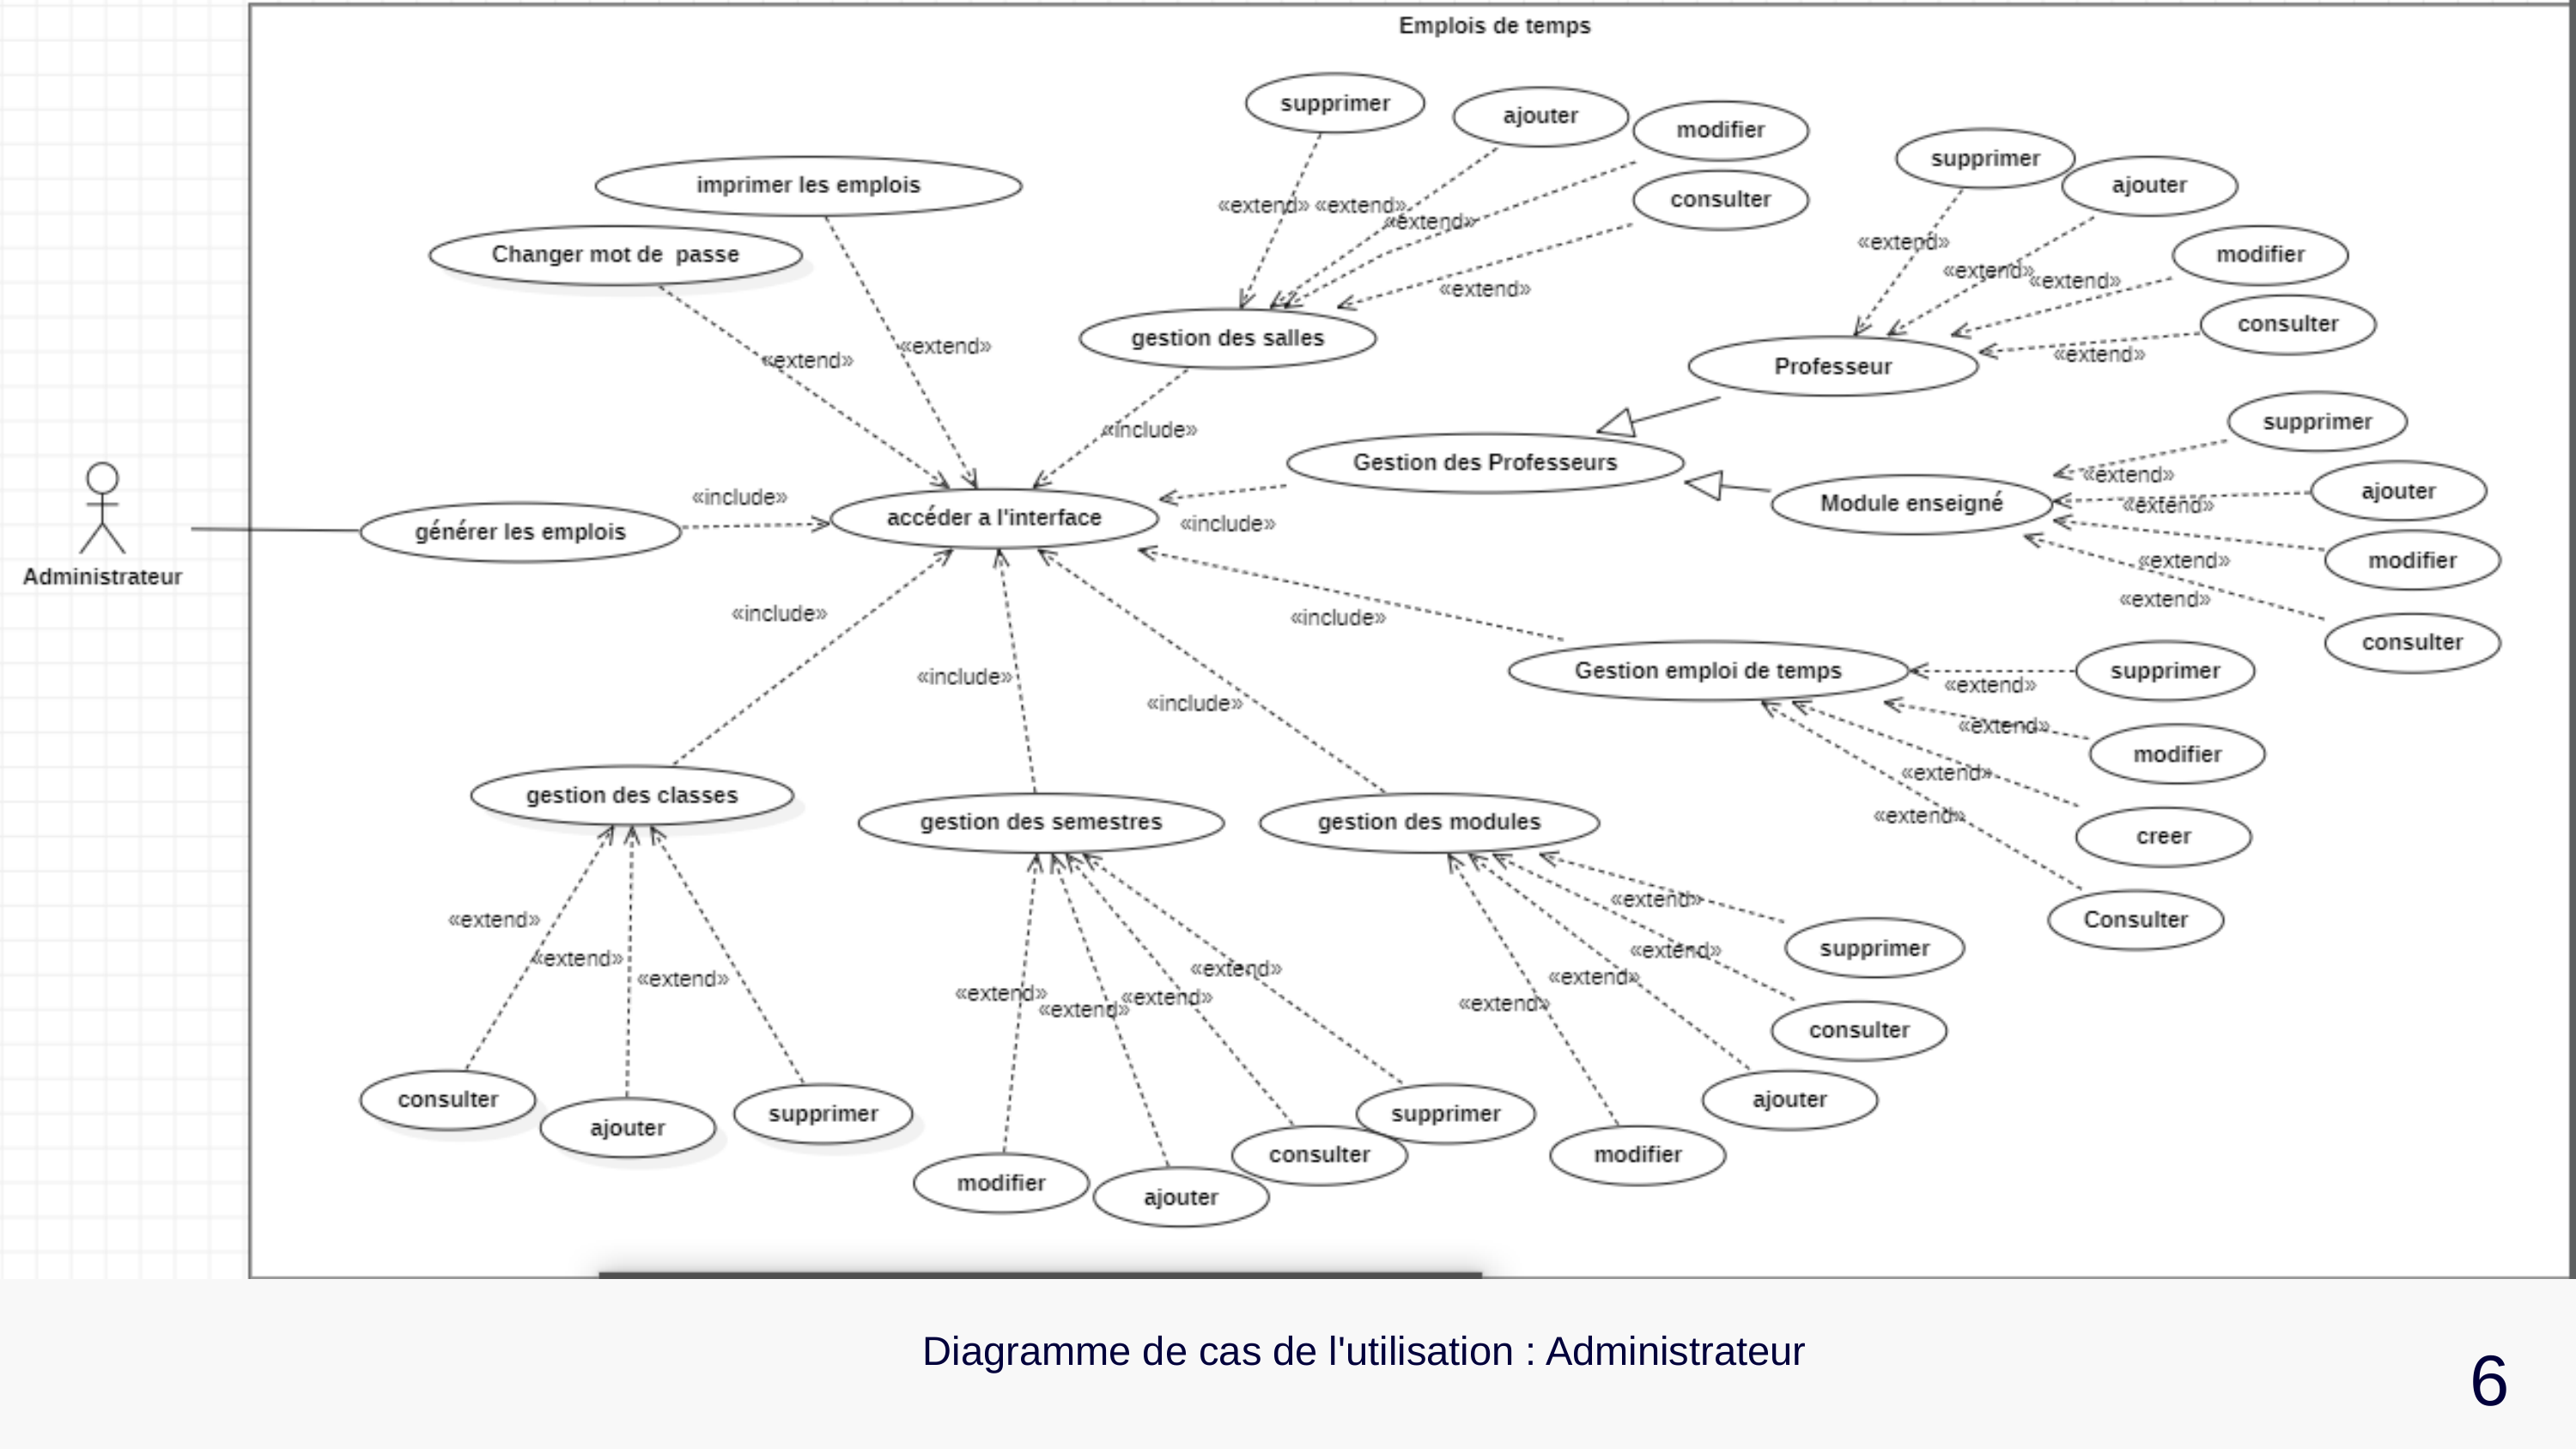

6
Diagramme de cas de l'utilisation : Administrateur